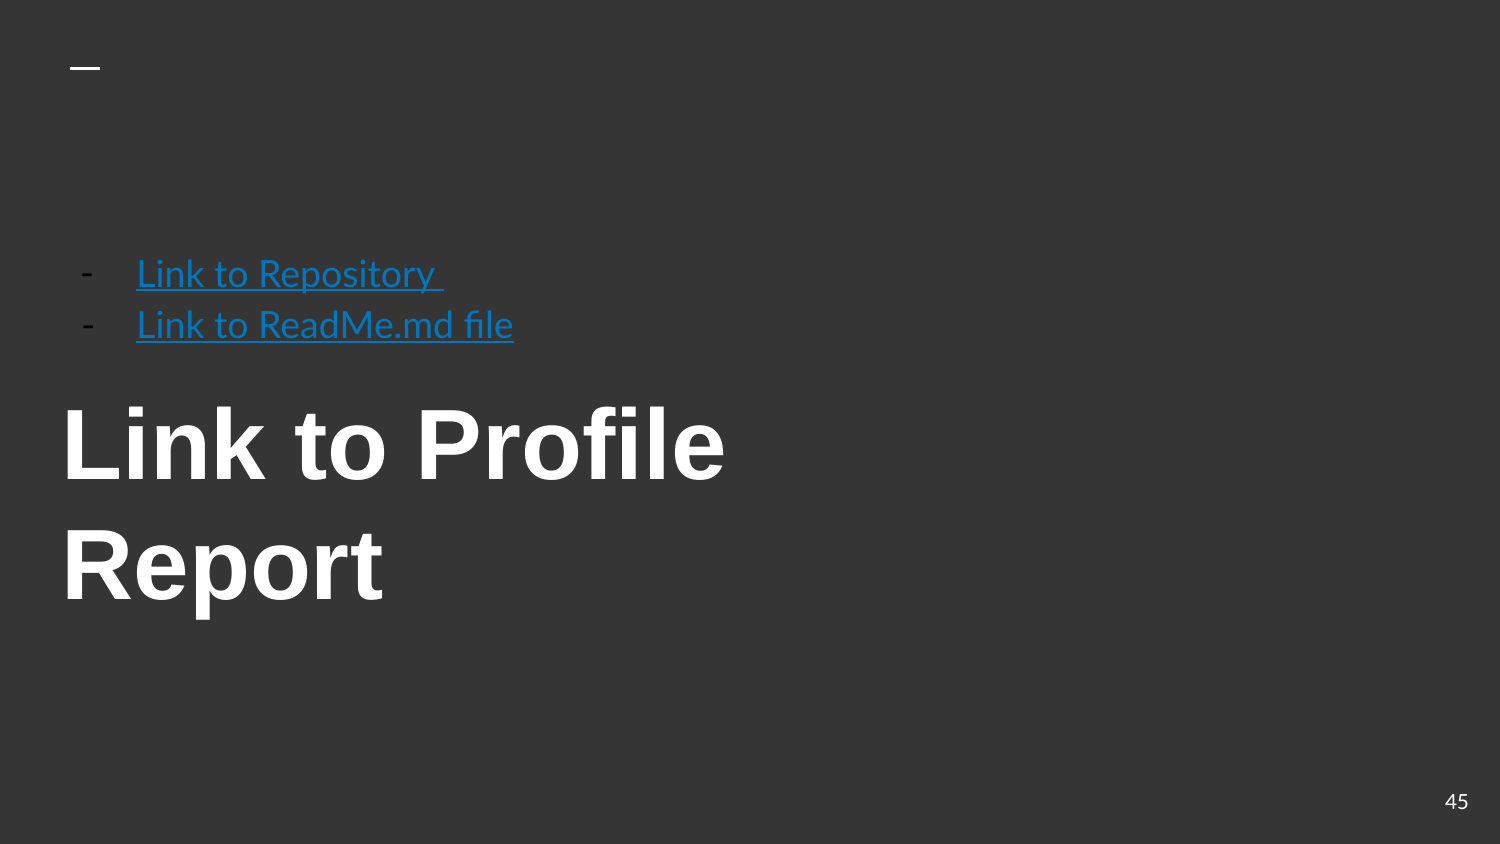

# Link to Repository
Link to ReadMe.md file
Link to Profile Report
45